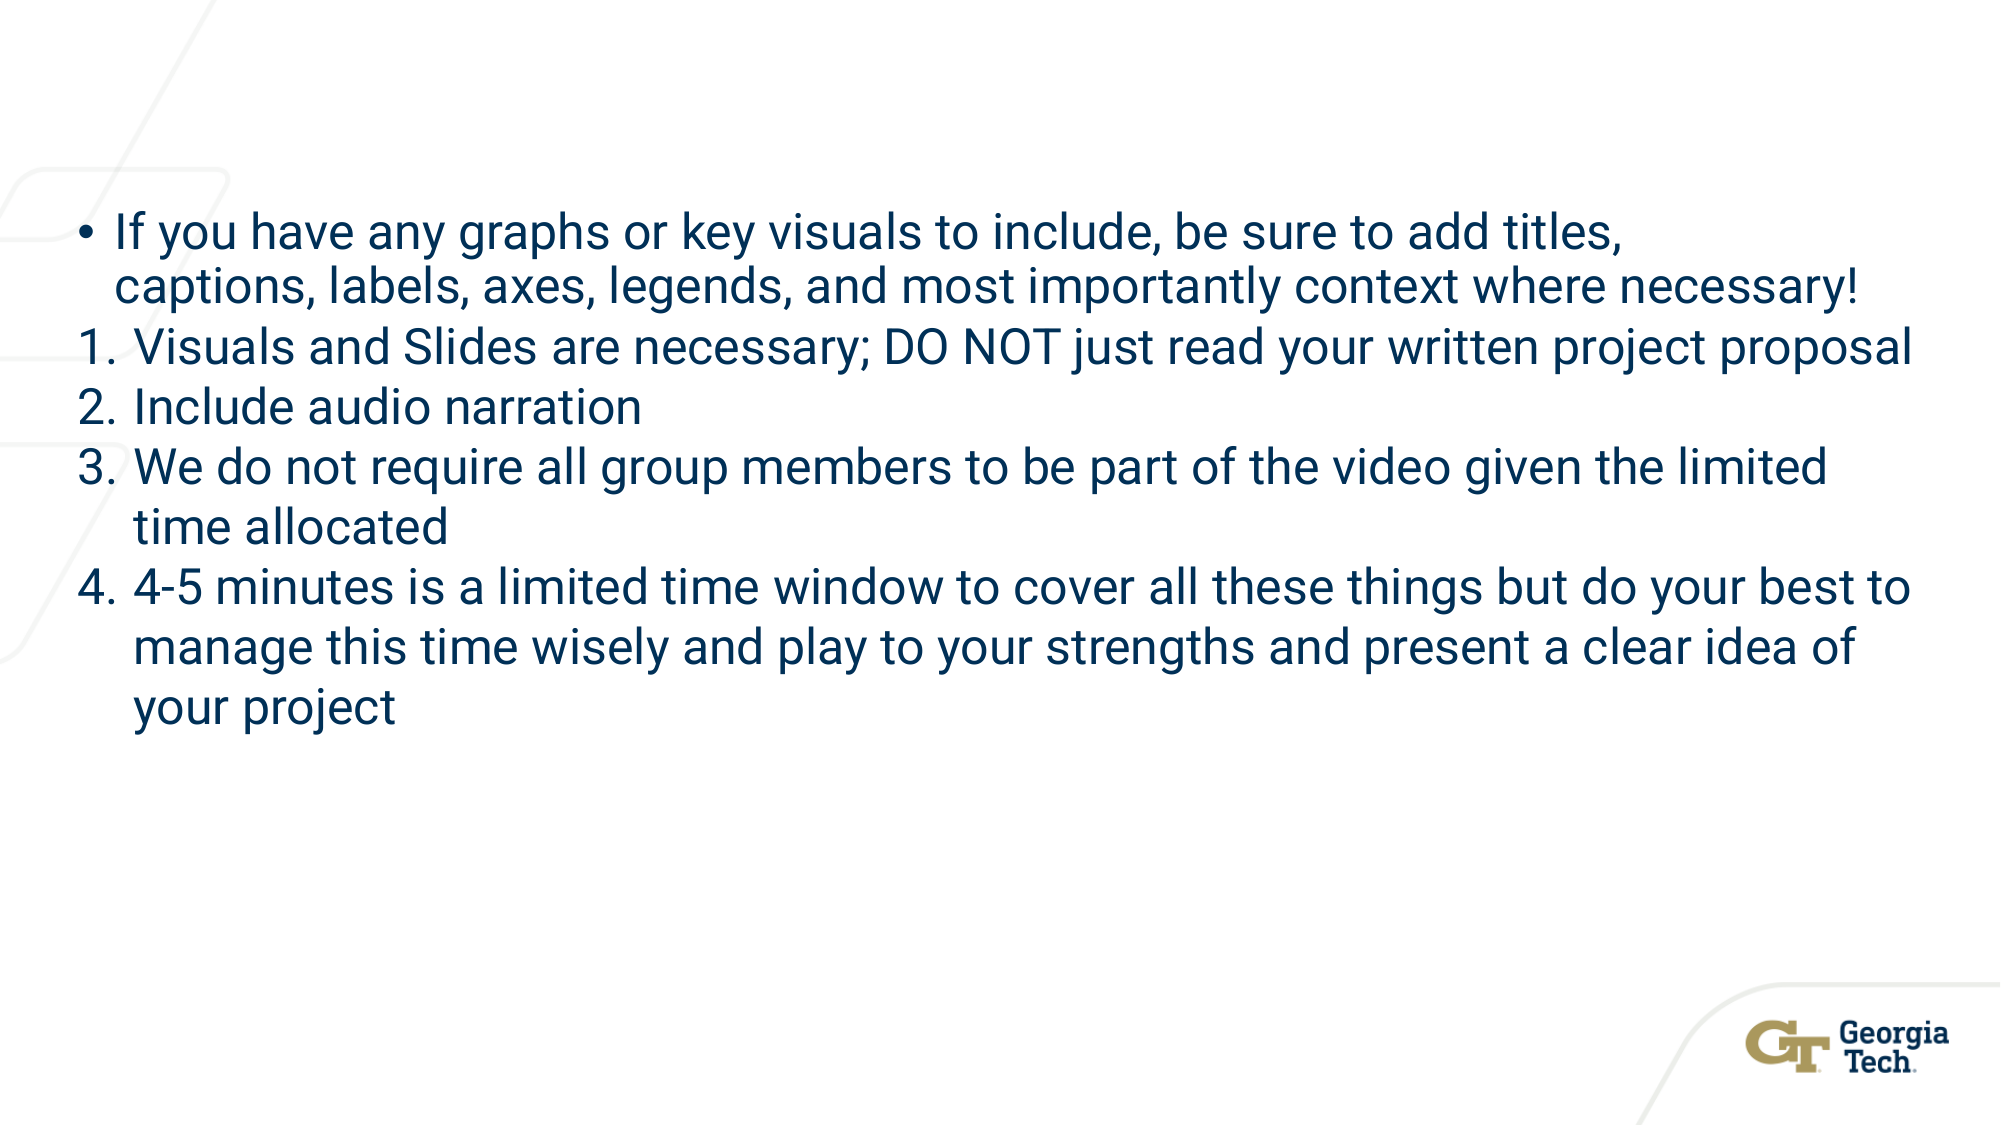

#
If you have any graphs or key visuals to include, be sure to add titles, captions, labels, axes, legends, and most importantly context where necessary!
Visuals and Slides are necessary; DO NOT just read your written project proposal
Include audio narration
We do not require all group members to be part of the video given the limited time allocated
4-5 minutes is a limited time window to cover all these things but do your best to manage this time wisely and play to your strengths and present a clear idea of your project